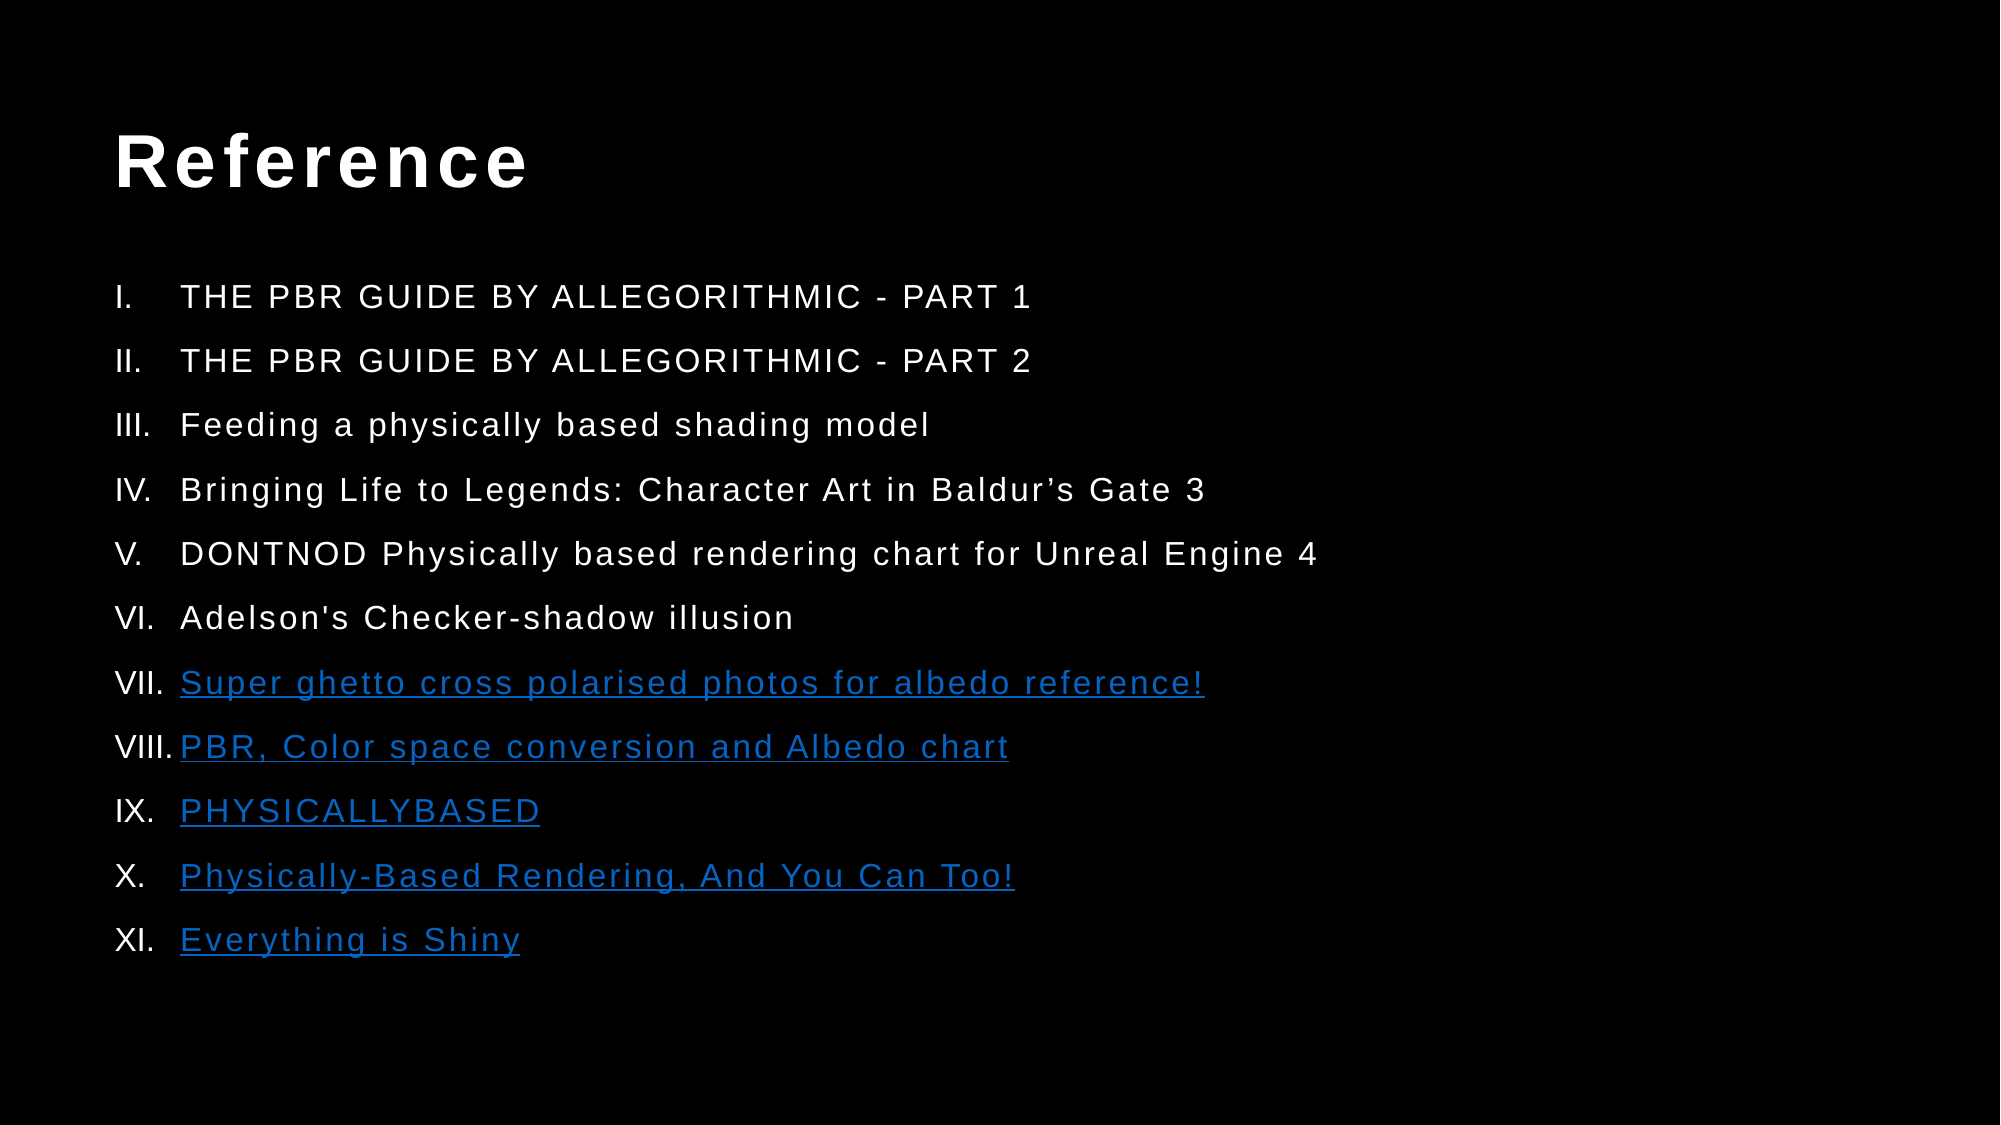

# Reference
THE PBR GUIDE BY ALLEGORITHMIC - PART 1
THE PBR GUIDE BY ALLEGORITHMIC - PART 2
Feeding a physically based shading model
Bringing Life to Legends: Character Art in Baldur’s Gate 3
DONTNOD Physically based rendering chart for Unreal Engine 4
Adelson's Checker-shadow illusion
Super ghetto cross polarised photos for albedo reference!
PBR, Color space conversion and Albedo chart
PHYSICALLYBASED
Physically-Based Rendering, And You Can Too!
Everything is Shiny